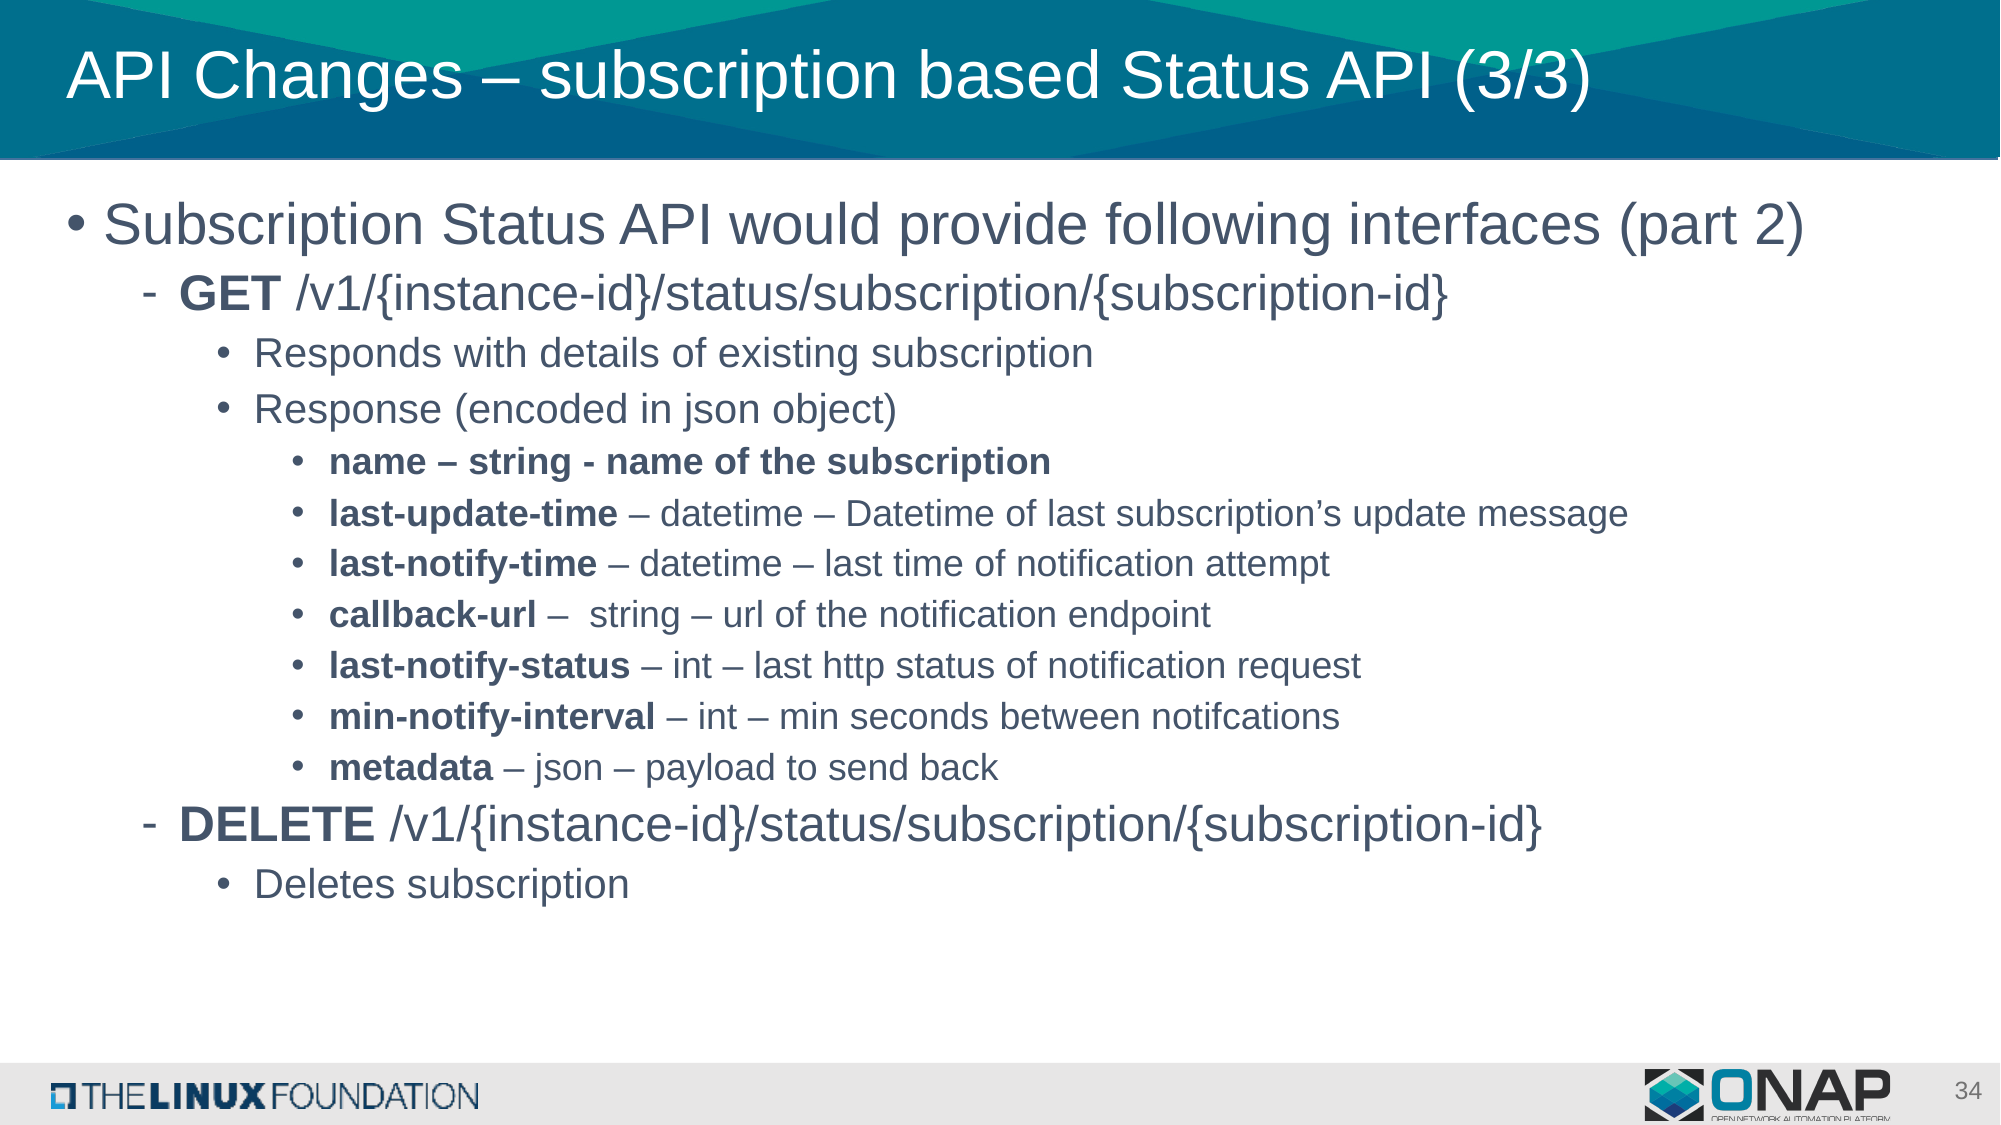

# API Changes – subscription based Status API (3/3)
Subscription Status API would provide following interfaces (part 2)
GET /v1/{instance-id}/status/subscription/{subscription-id}
Responds with details of existing subscription
Response (encoded in json object)
name – string - name of the subscription
last-update-time – datetime – Datetime of last subscription’s update message
last-notify-time – datetime – last time of notification attempt
callback-url –  string – url of the notification endpoint
last-notify-status – int – last http status of notification request
min-notify-interval – int – min seconds between notifcations
metadata – json – payload to send back
DELETE /v1/{instance-id}/status/subscription/{subscription-id}
Deletes subscription

34